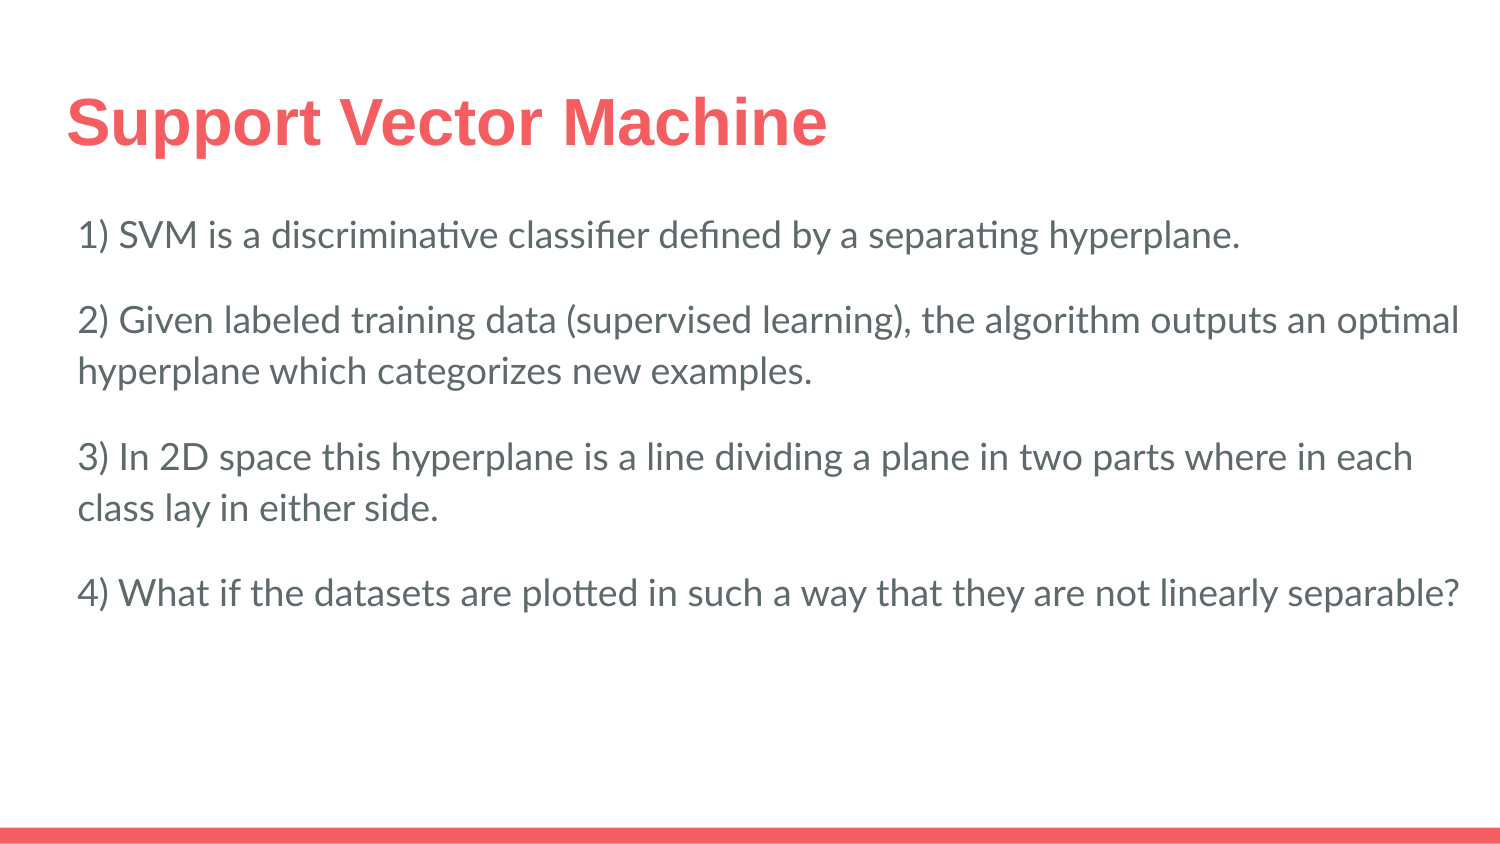

# Support Vector Machine
1) SVM is a discriminative classifier defined by a separating hyperplane.
2) Given labeled training data (supervised learning), the algorithm outputs an optimal hyperplane which categorizes new examples.
3) In 2D space this hyperplane is a line dividing a plane in two parts where in each class lay in either side.
4) What if the datasets are plotted in such a way that they are not linearly separable?